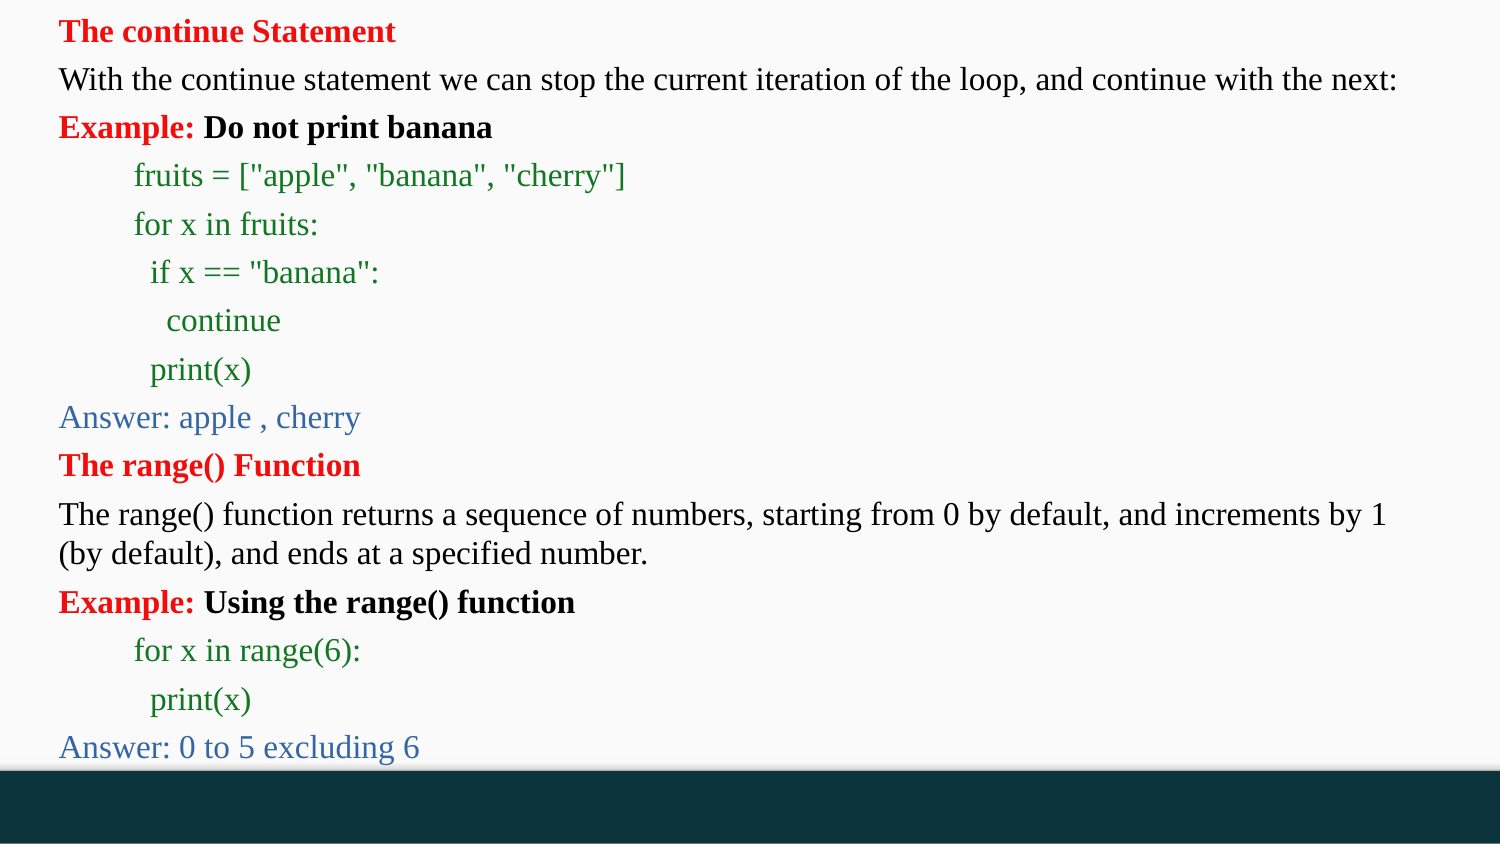

The continue Statement
With the continue statement we can stop the current iteration of the loop, and continue with the next:
Example: Do not print banana
fruits = ["apple", "banana", "cherry"]
for x in fruits:
  if x == "banana":
    continue
  print(x)
Answer: apple , cherry
The range() Function
The range() function returns a sequence of numbers, starting from 0 by default, and increments by 1 (by default), and ends at a specified number.
Example: Using the range() function
for x in range(6):
  print(x)
Answer: 0 to 5 excluding 6